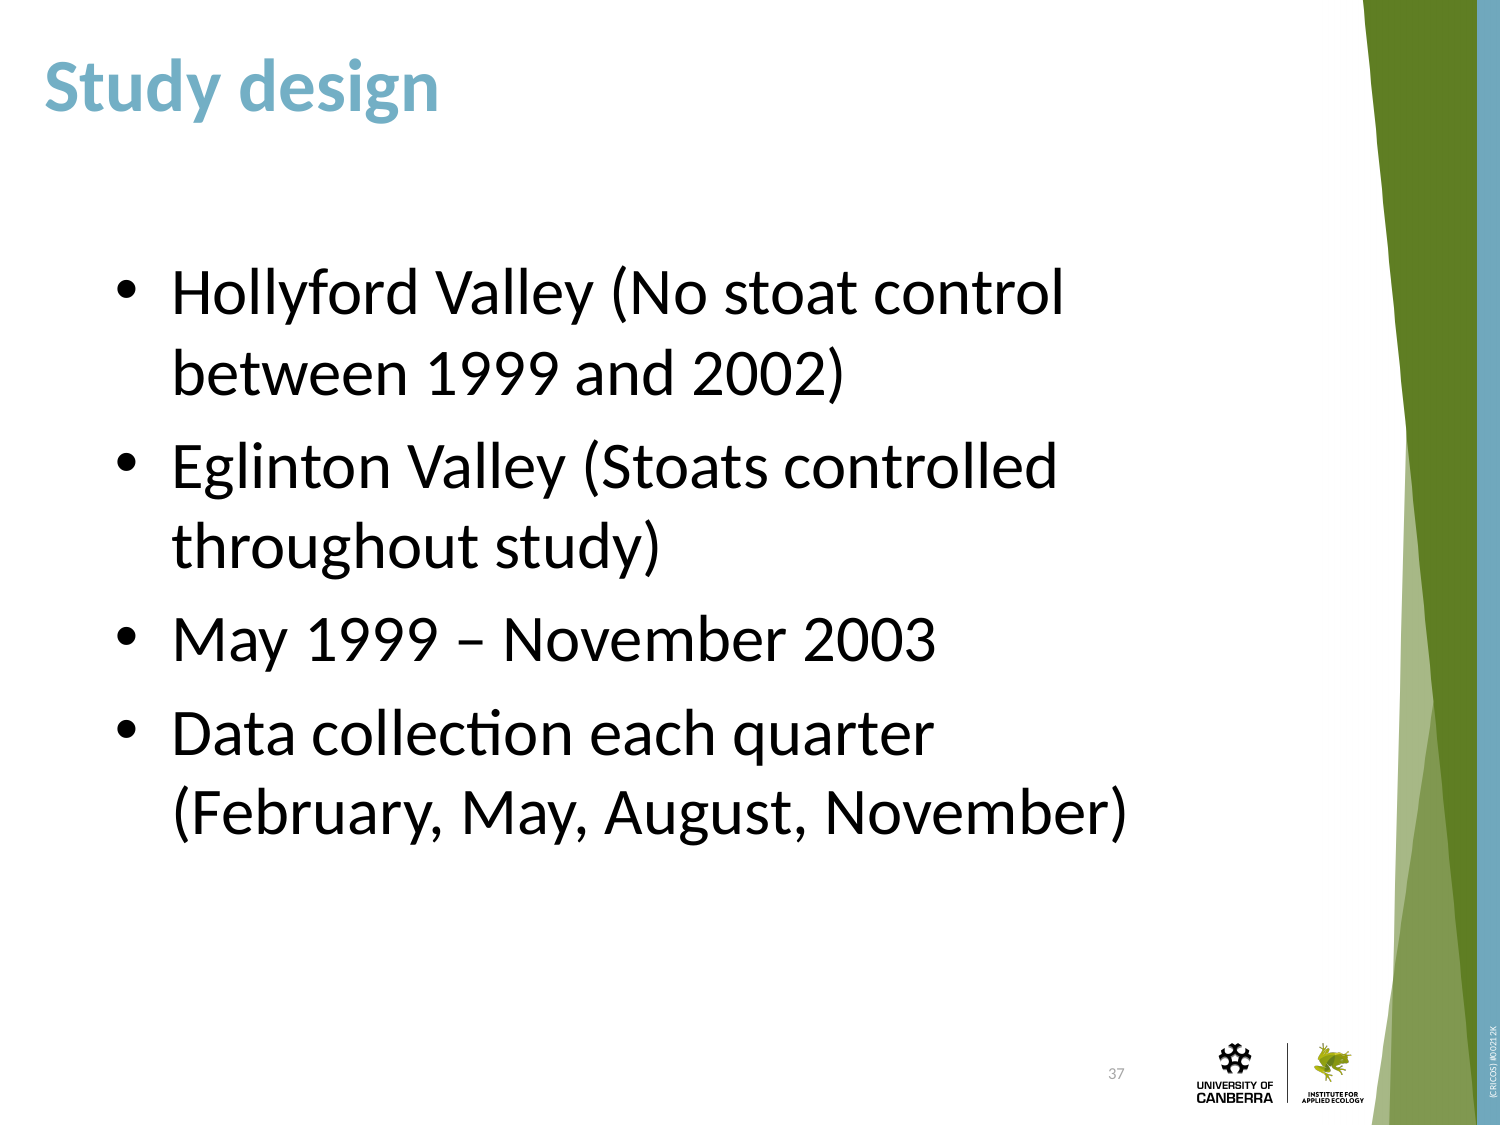

# Study design
Hollyford Valley (No stoat control between 1999 and 2002)
Eglinton Valley (Stoats controlled throughout study)
May 1999 – November 2003
Data collection each quarter (February, May, August, November)

37